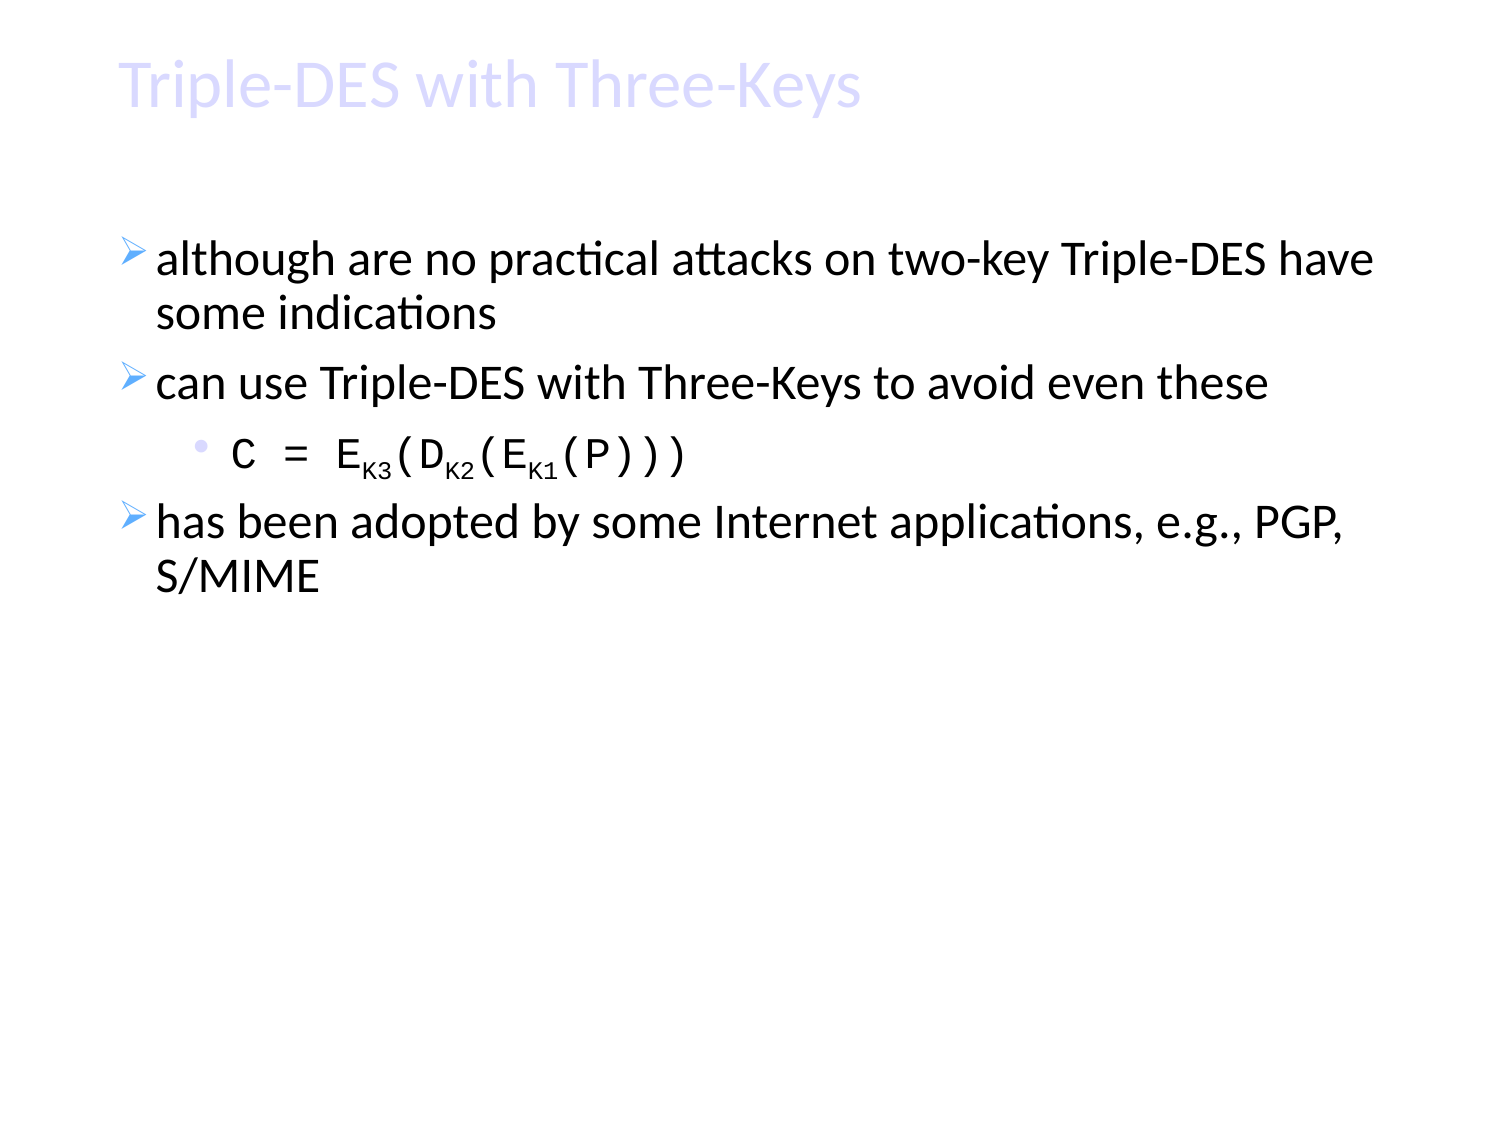

# Triple-DES with Three-Keys
although are no practical attacks on two-key Triple-DES have some indications
can use Triple-DES with Three-Keys to avoid even these
C = EK3(DK2(EK1(P)))
has been adopted by some Internet applications, e.g., PGP, S/MIME